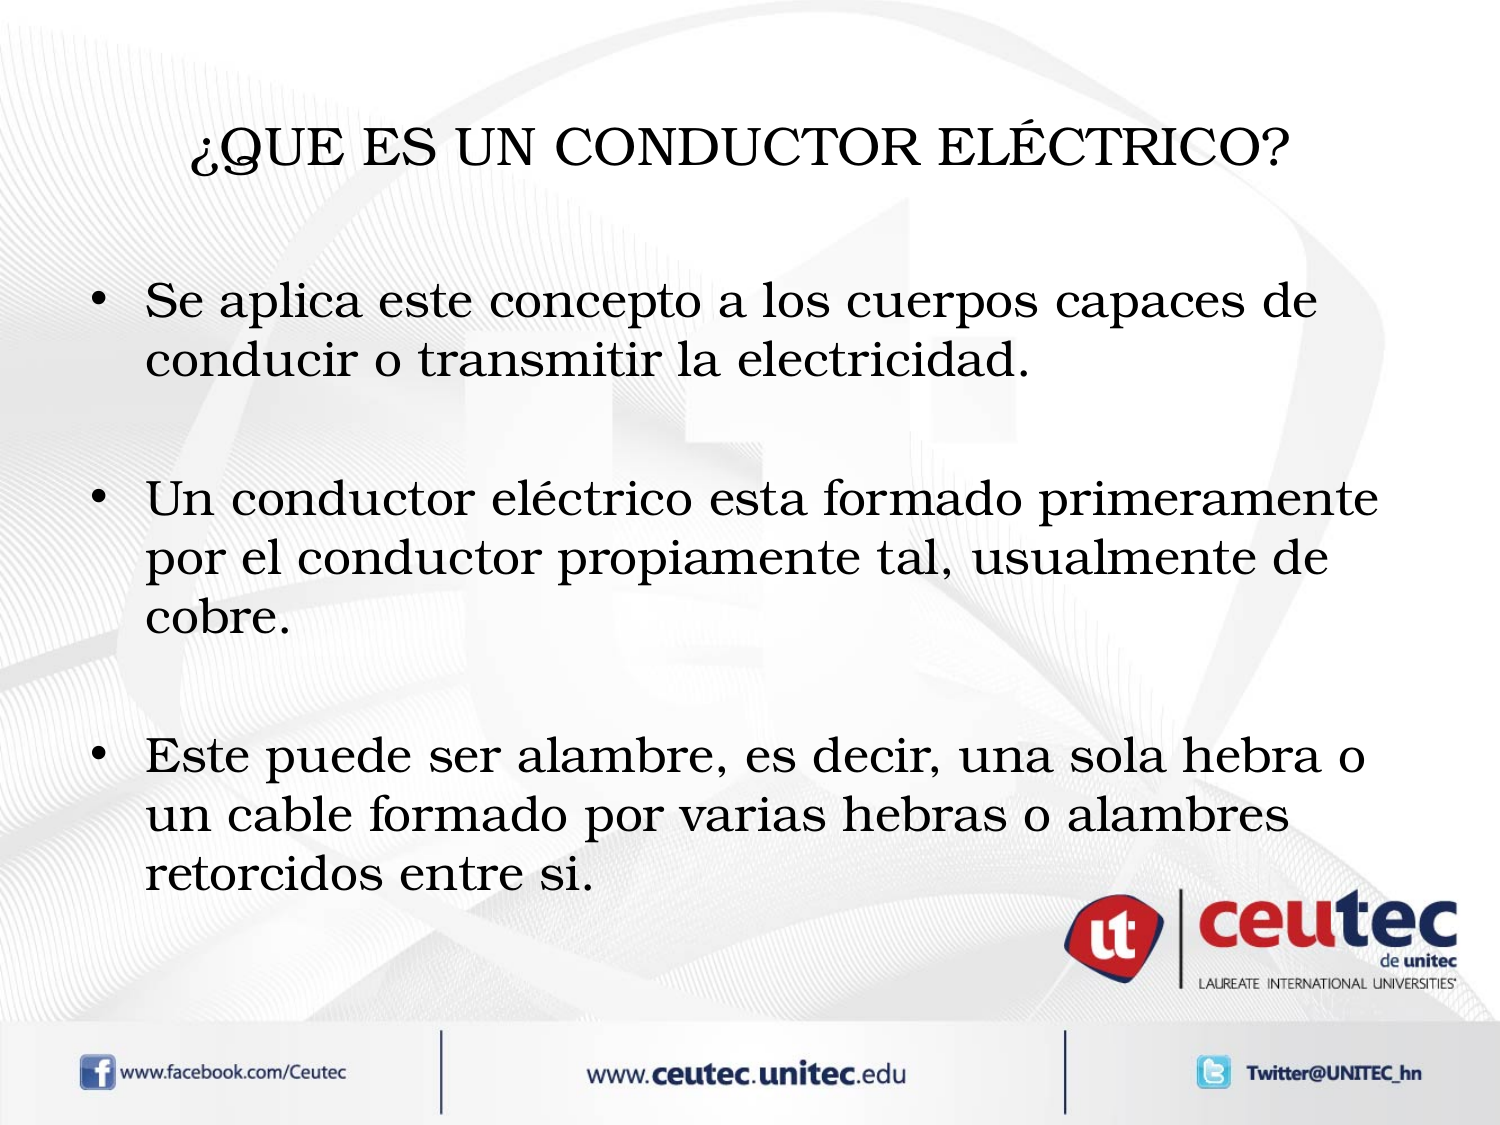

# ¿QUE ES UN CONDUCTOR ELÉCTRICO?
Se aplica este concepto a los cuerpos capaces de conducir o transmitir la electricidad.

Un conductor eléctrico esta formado primeramente por el conductor propiamente tal, usualmente de cobre.

Este puede ser alambre, es decir, una sola hebra o un cable formado por varias hebras o alambres retorcidos entre si.